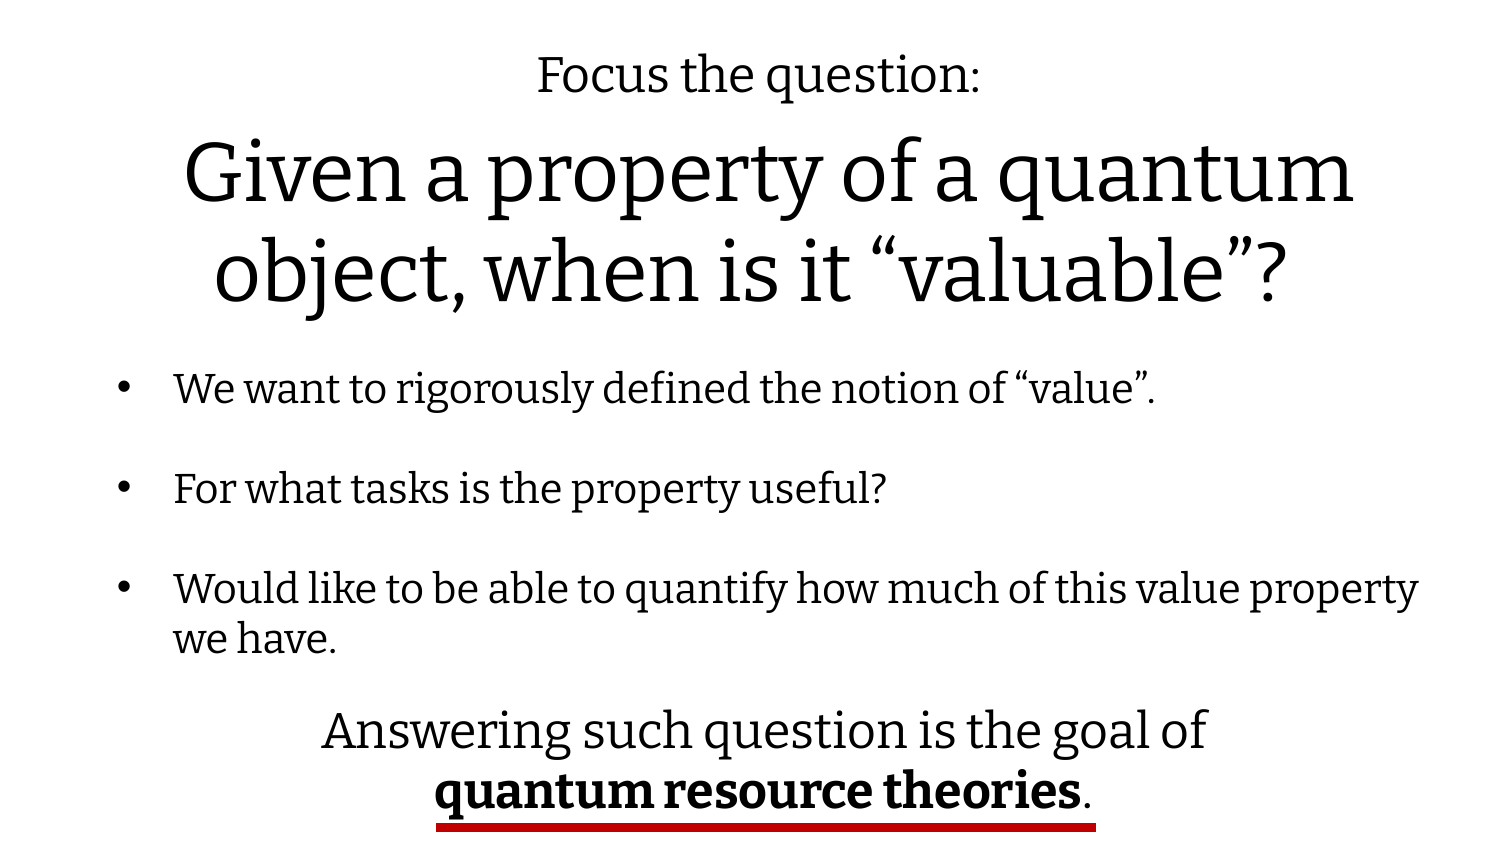

Focus the question:
Given a property of a quantum object, when is it “valuable”?

We want to rigorously defined the notion of “value”.

For what tasks is the property useful?

Would like to be able to quantify how much of this value property we have.

Answering such question is the goal of
quantum resource theories.